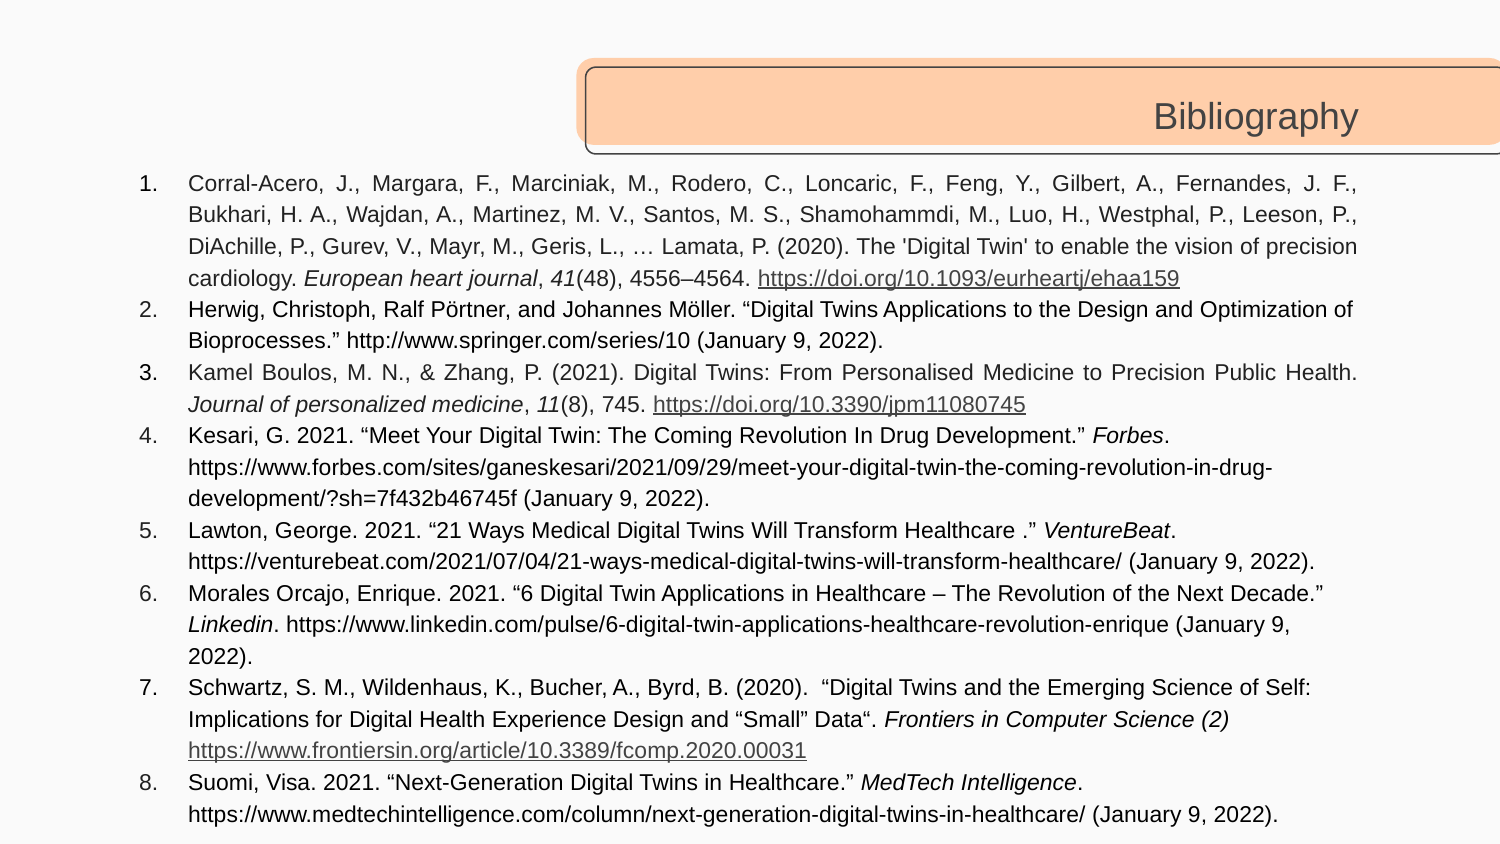

# Bibliography
Corral-Acero, J., Margara, F., Marciniak, M., Rodero, C., Loncaric, F., Feng, Y., Gilbert, A., Fernandes, J. F., Bukhari, H. A., Wajdan, A., Martinez, M. V., Santos, M. S., Shamohammdi, M., Luo, H., Westphal, P., Leeson, P., DiAchille, P., Gurev, V., Mayr, M., Geris, L., … Lamata, P. (2020). The 'Digital Twin' to enable the vision of precision cardiology. European heart journal, 41(48), 4556–4564. https://doi.org/10.1093/eurheartj/ehaa159
Herwig, Christoph, Ralf Pörtner, and Johannes Möller. “Digital Twins Applications to the Design and Optimization of Bioprocesses.” http://www.springer.com/series/10 (January 9, 2022).
Kamel Boulos, M. N., & Zhang, P. (2021). Digital Twins: From Personalised Medicine to Precision Public Health. Journal of personalized medicine, 11(8), 745. https://doi.org/10.3390/jpm11080745
Kesari, G. 2021. “Meet Your Digital Twin: The Coming Revolution In Drug Development.” Forbes. https://www.forbes.com/sites/ganeskesari/2021/09/29/meet-your-digital-twin-the-coming-revolution-in-drug-development/?sh=7f432b46745f (January 9, 2022).
Lawton, George. 2021. “21 Ways Medical Digital Twins Will Transform Healthcare .” VentureBeat. https://venturebeat.com/2021/07/04/21-ways-medical-digital-twins-will-transform-healthcare/ (January 9, 2022).
Morales Orcajo, Enrique. 2021. “6 Digital Twin Applications in Healthcare – The Revolution of the Next Decade.” Linkedin. https://www.linkedin.com/pulse/6-digital-twin-applications-healthcare-revolution-enrique (January 9, 2022).
Schwartz, S. M., Wildenhaus, K., Bucher, A., Byrd, B. (2020).  “Digital Twins and the Emerging Science of Self: Implications for Digital Health Experience Design and “Small” Data“. Frontiers in Computer Science (2) https://www.frontiersin.org/article/10.3389/fcomp.2020.00031
Suomi, Visa. 2021. “Next-Generation Digital Twins in Healthcare.” MedTech Intelligence. https://www.medtechintelligence.com/column/next-generation-digital-twins-in-healthcare/ (January 9, 2022).